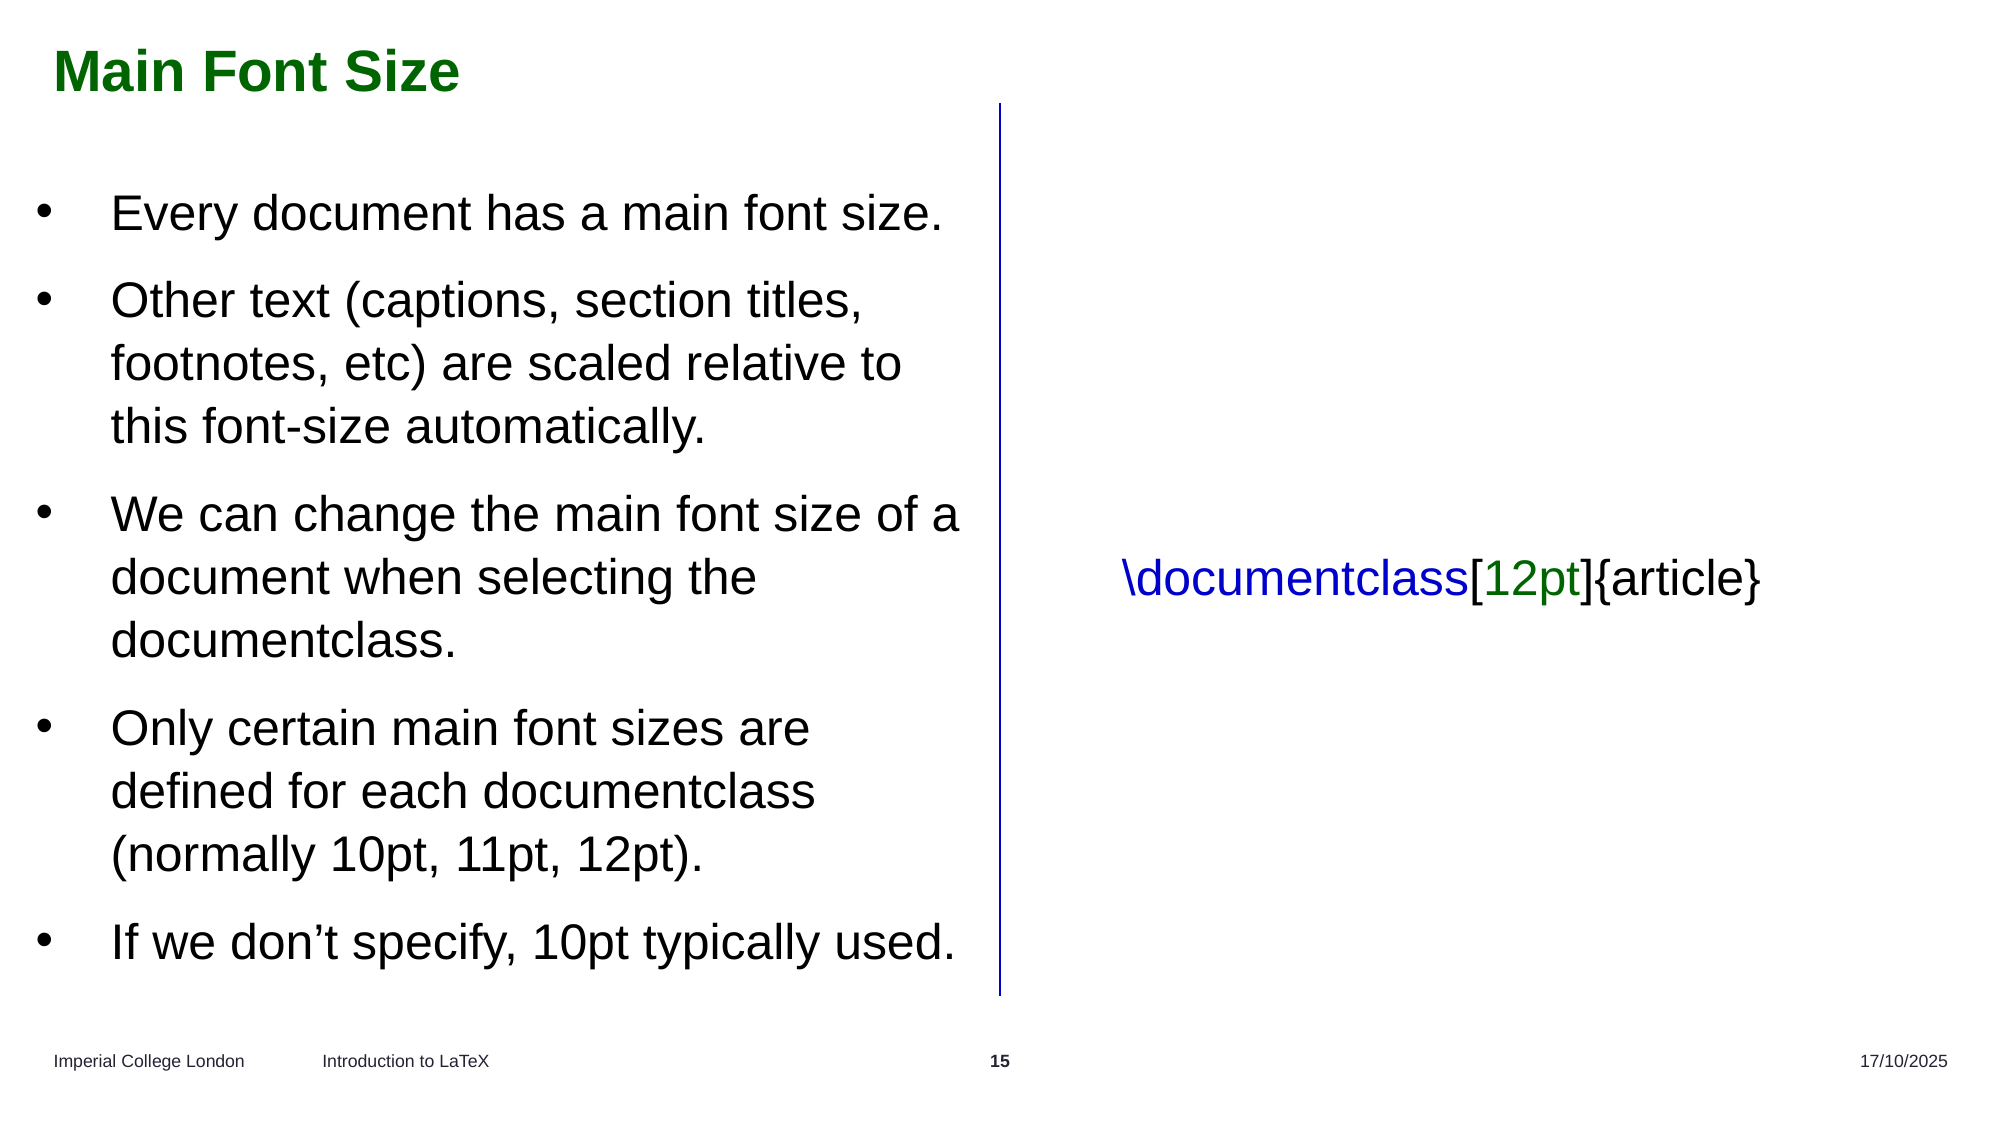

# Main Font Size
Every document has a main font size.
Other text (captions, section titles, footnotes, etc) are scaled relative to this font-size automatically.
We can change the main font size of a document when selecting the documentclass.
Only certain main font sizes are defined for each documentclass (normally 10pt, 11pt, 12pt).
If we don’t specify, 10pt typically used.
\documentclass[12pt]{article}
Introduction to LaTeX
15
17/10/2025